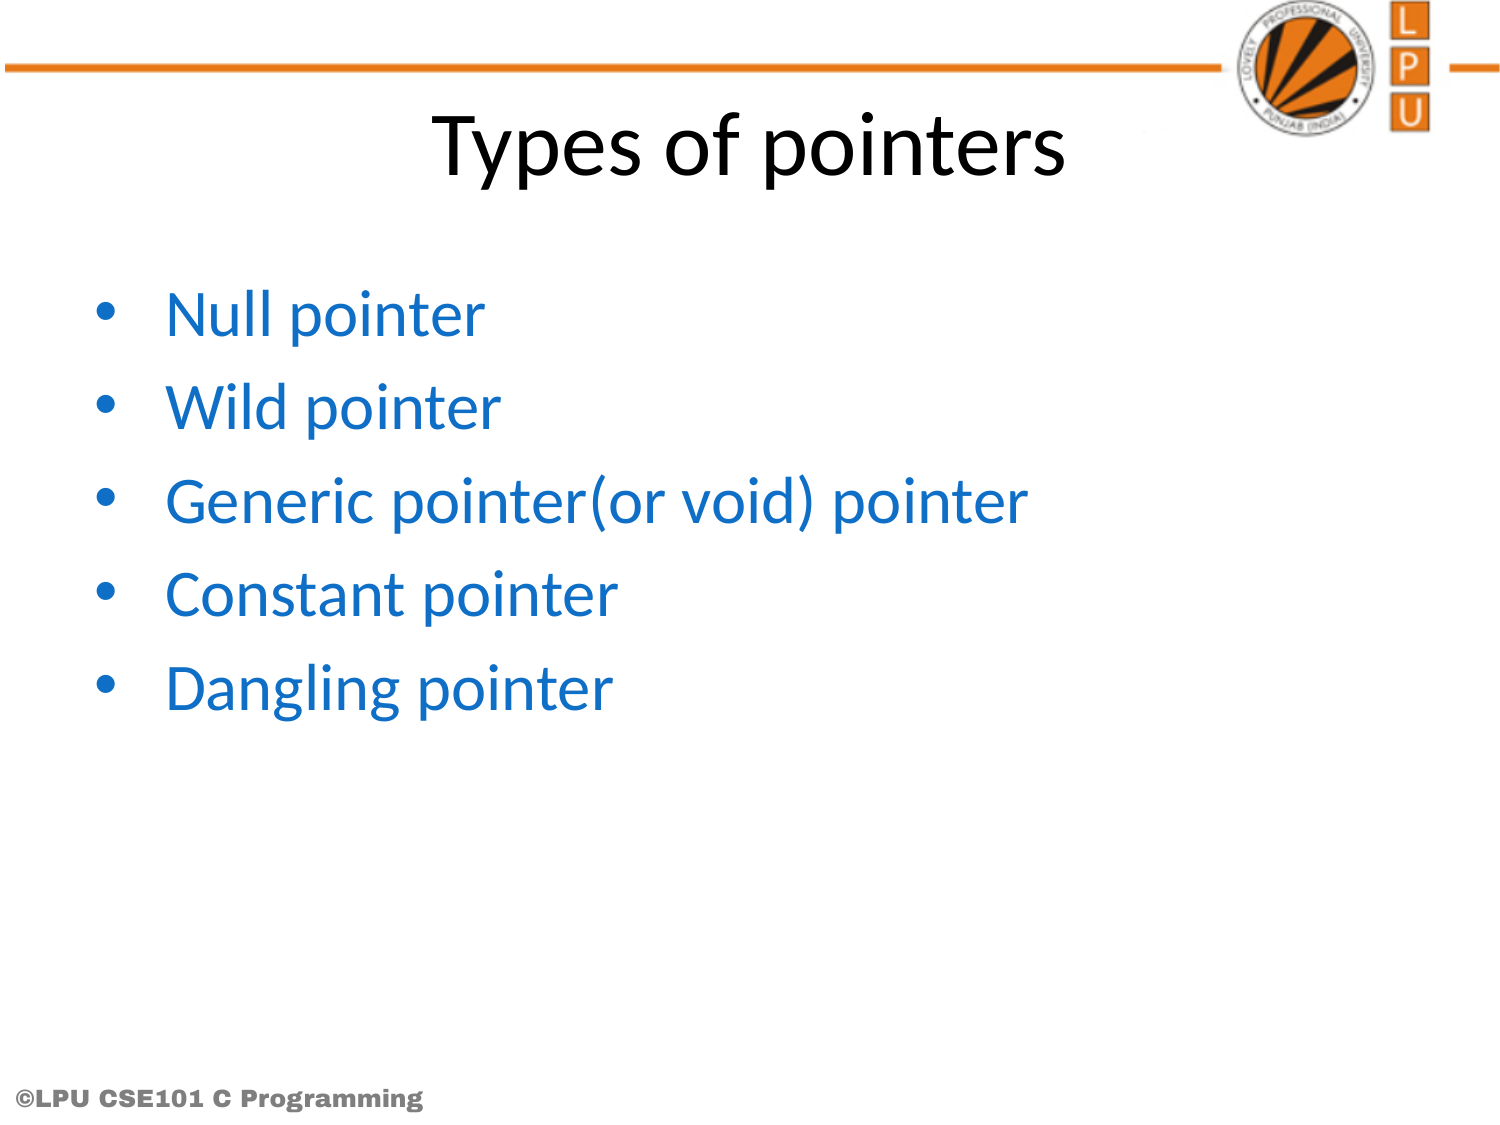

# Types of pointers
Null pointer
Wild pointer
Generic pointer(or void) pointer
Constant pointer
Dangling pointer